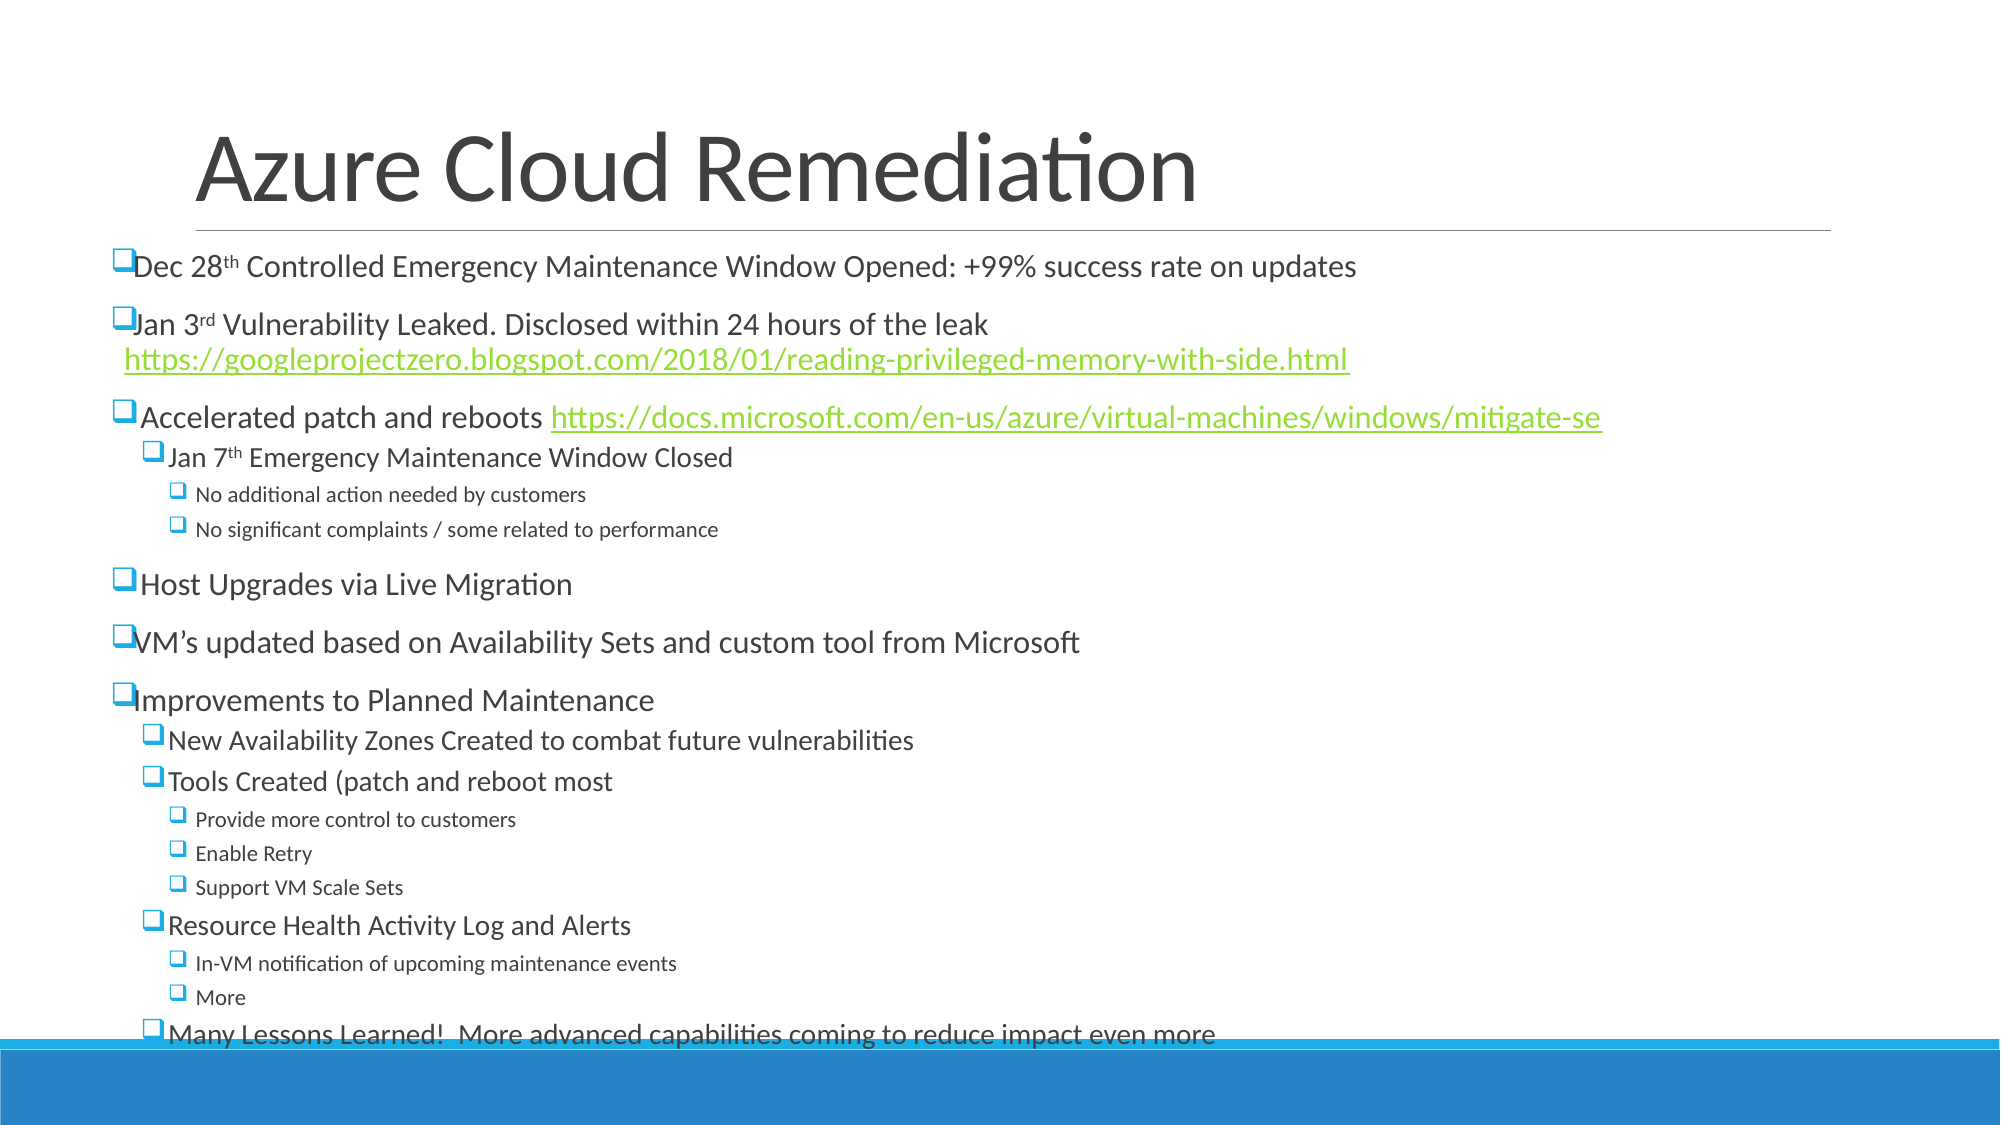

# Azure Cloud Remediation
Dec 28th Controlled Emergency Maintenance Window Opened: +99% success rate on updates
Jan 3rd Vulnerability Leaked. Disclosed within 24 hours of the leak https://googleprojectzero.blogspot.com/2018/01/reading-privileged-memory-with-side.html
 Accelerated patch and reboots https://docs.microsoft.com/en-us/azure/virtual-machines/windows/mitigate-se
Jan 7th Emergency Maintenance Window Closed
No additional action needed by customers
No significant complaints / some related to performance
 Host Upgrades via Live Migration
VM’s updated based on Availability Sets and custom tool from Microsoft
Improvements to Planned Maintenance
New Availability Zones Created to combat future vulnerabilities
Tools Created (patch and reboot most
Provide more control to customers
Enable Retry
Support VM Scale Sets
Resource Health Activity Log and Alerts
In-VM notification of upcoming maintenance events
More
Many Lessons Learned!  More advanced capabilities coming to reduce impact even more